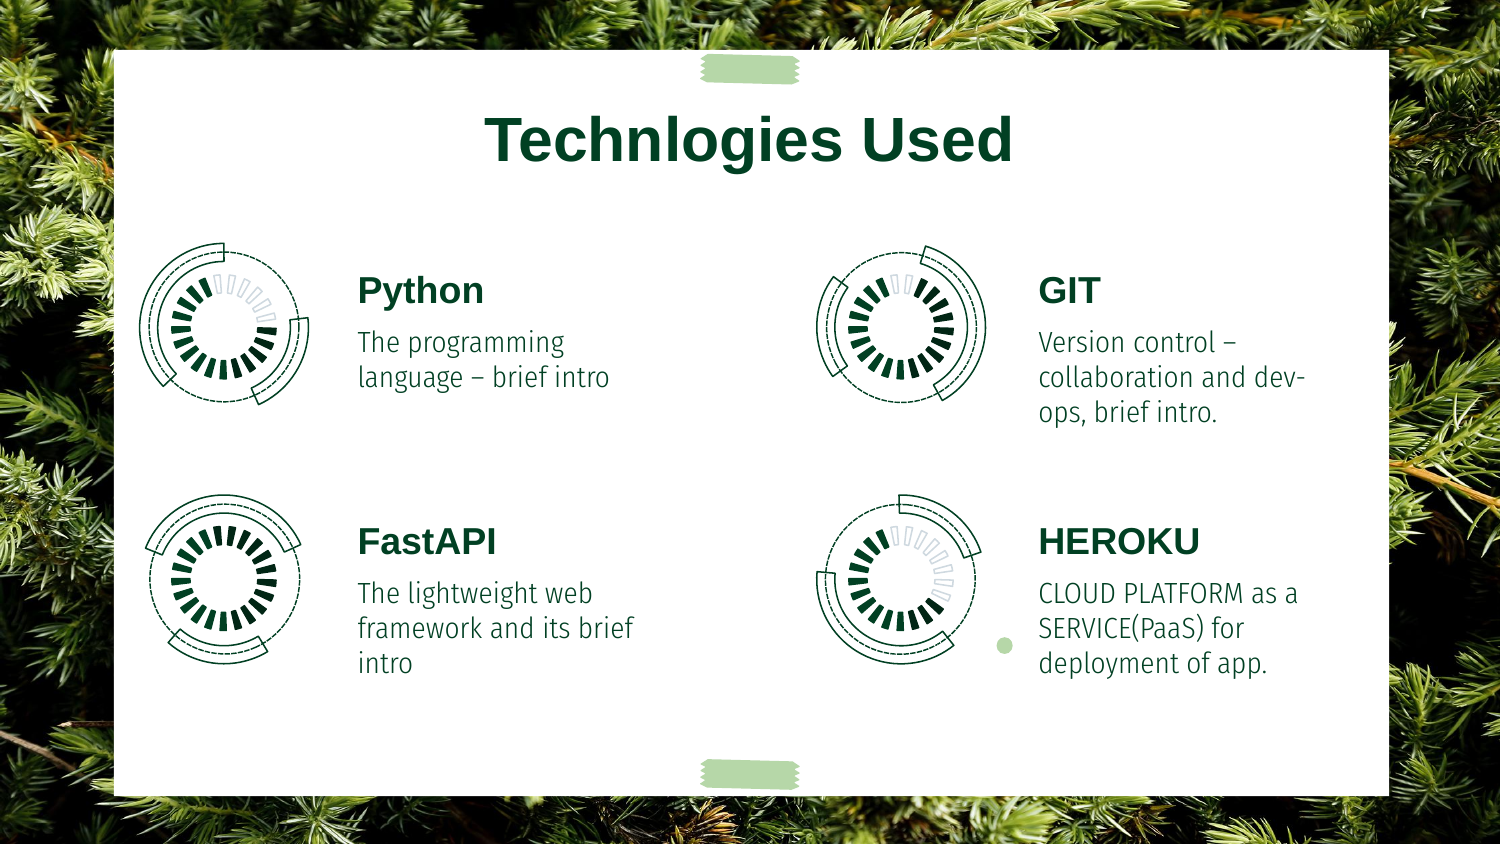

Technlogies Used

Python
GIT

The programming language – brief intro
Version control – collaboration and dev-ops, brief intro.

FastAPI
HEROKU

The lightweight web framework and its brief intro
CLOUD PLATFORM as a SERVICE(PaaS) for deployment of app.